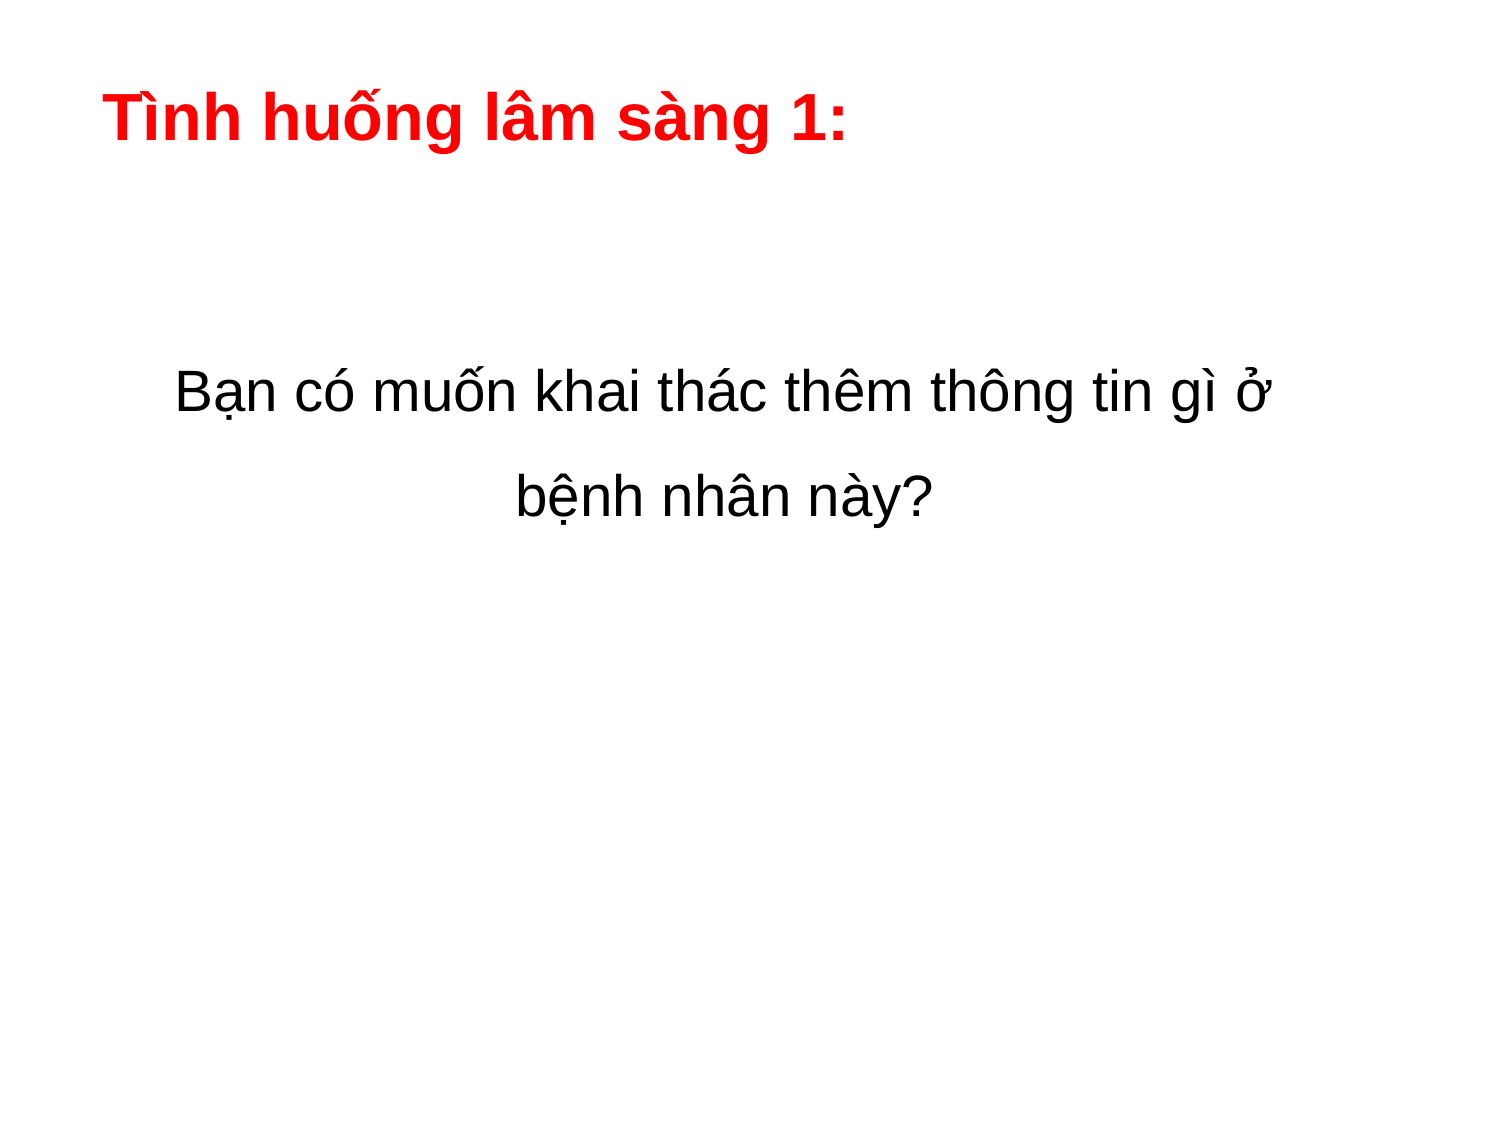

Tình huống lâm sàng 1:
Bạn có muốn khai thác thêm thông tin gì ở bệnh nhân này?